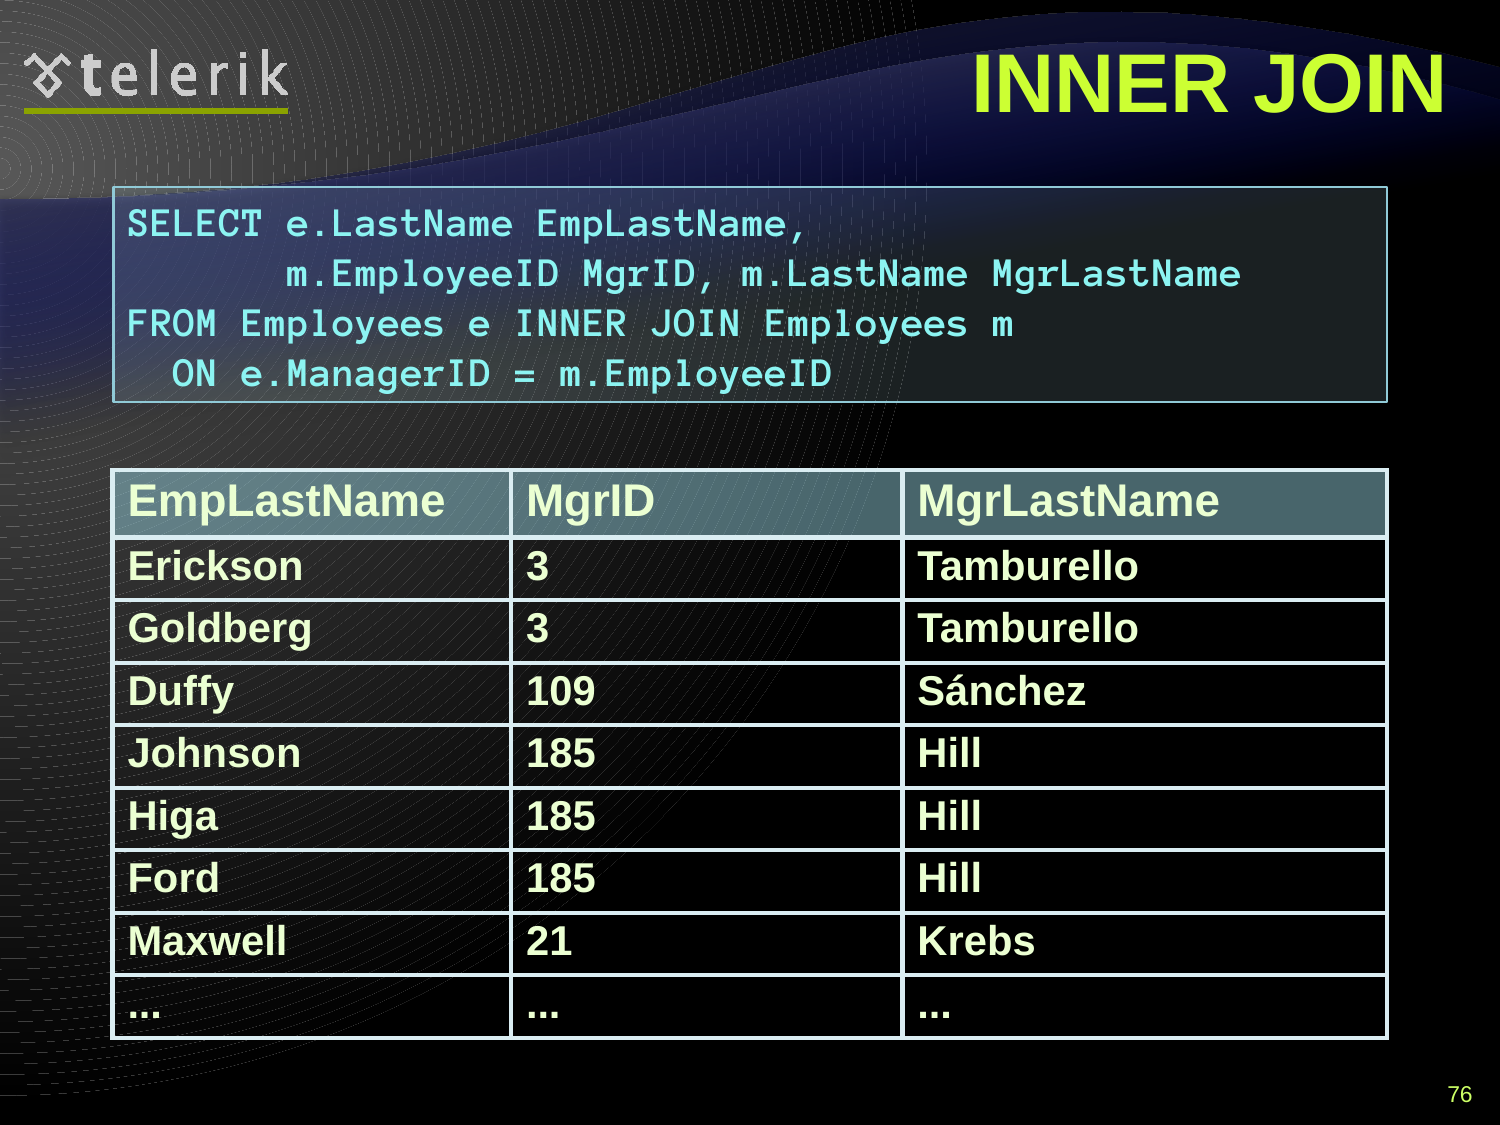

# INNER JOIN
SELECT e.LastName EmpLastName,
       m.EmployeeID MgrID, m.LastName MgrLastName
FROM Employees e INNER JOIN Employees m
  ON e.ManagerID = m.EmployeeID
| EmpLastName | MgrID | MgrLastName |
| --- | --- | --- |
| Erickson | 3 | Tamburello |
| Goldberg | 3 | Tamburello |
| Duffy | 109 | Sánchez |
| Johnson | 185 | Hill |
| Higa | 185 | Hill |
| Ford | 185 | Hill |
| Maxwell | 21 | Krebs |
| ... | ... | ... |
76